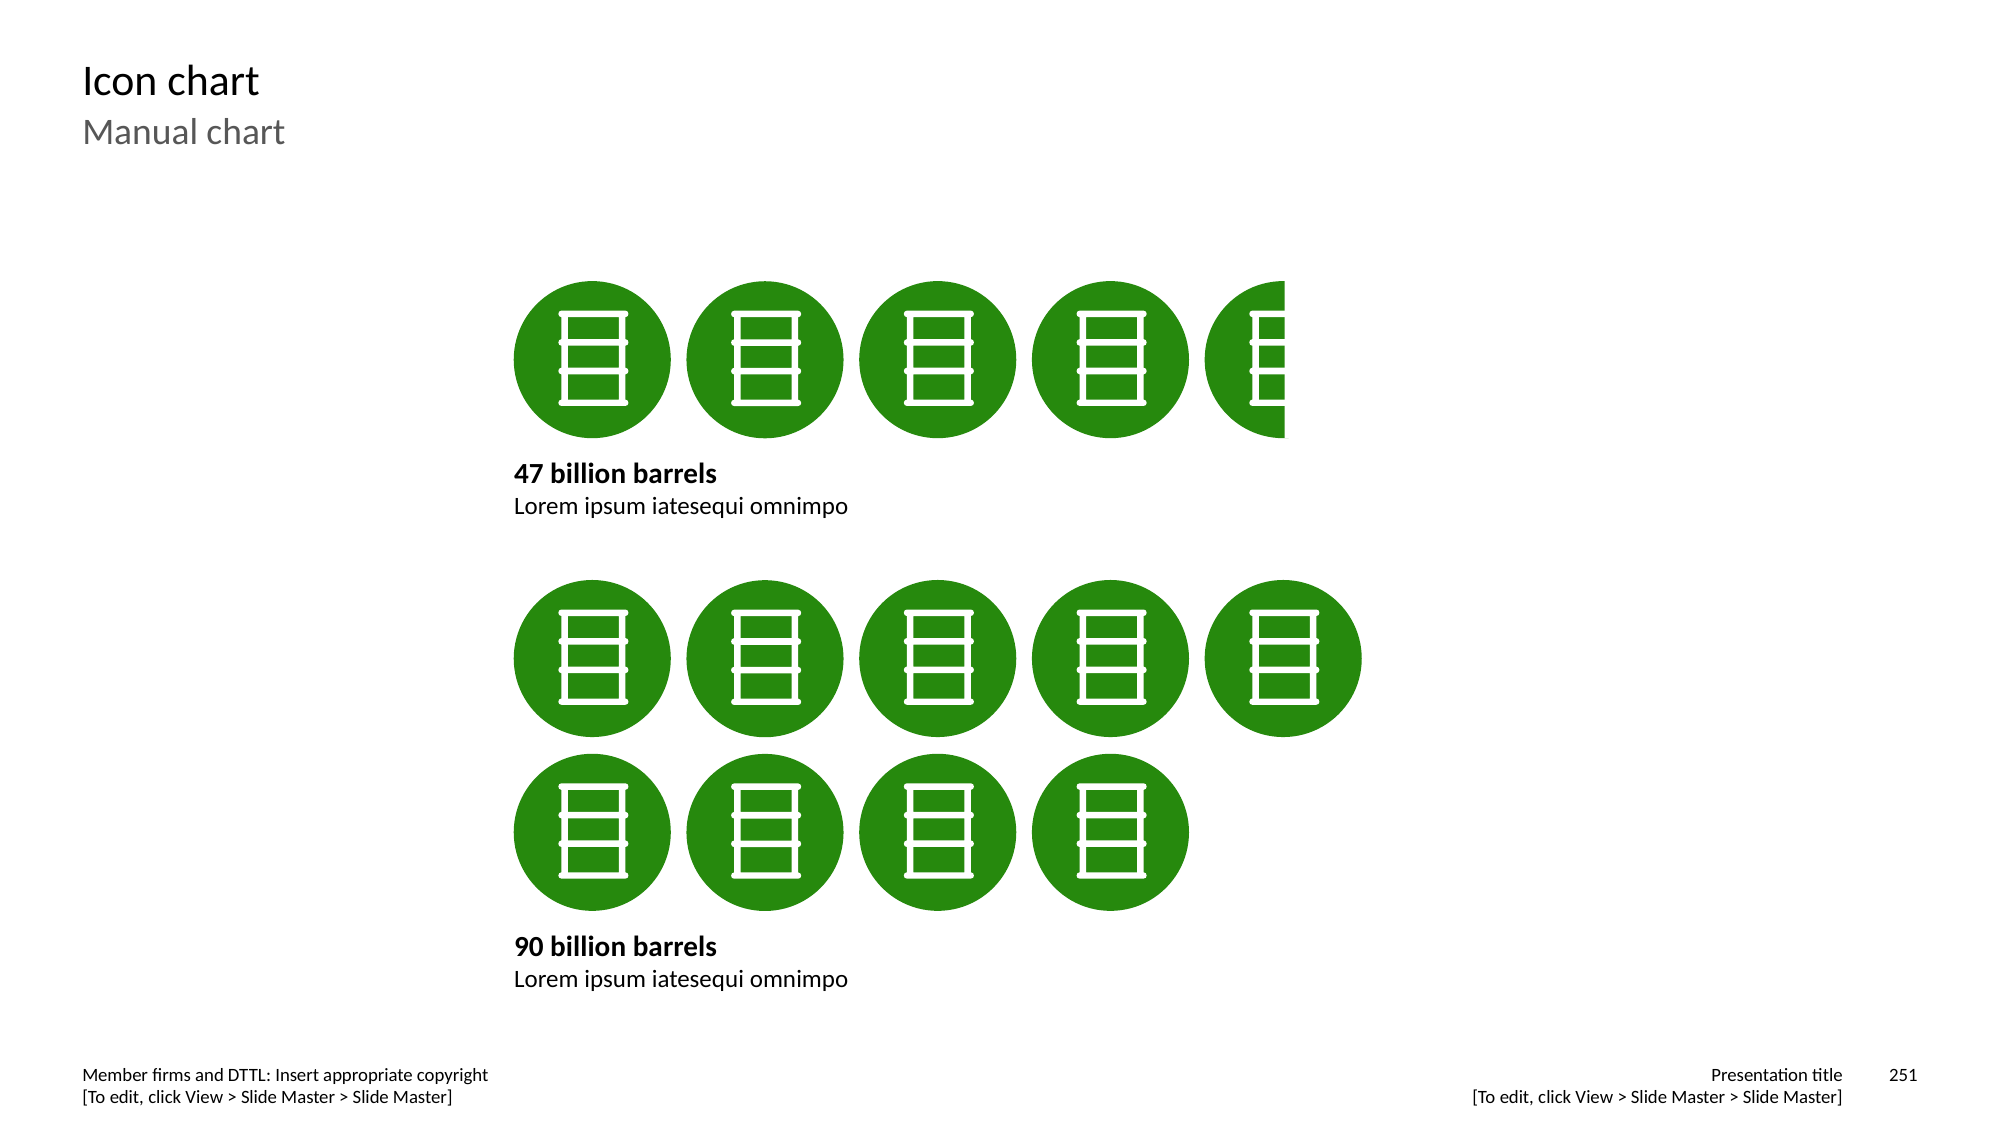

# Icon chart
Manual chart

47 billion barrels
Lorem ipsum iatesequi omnimpo

90 billion barrels
Lorem ipsum iatesequi omnimpo